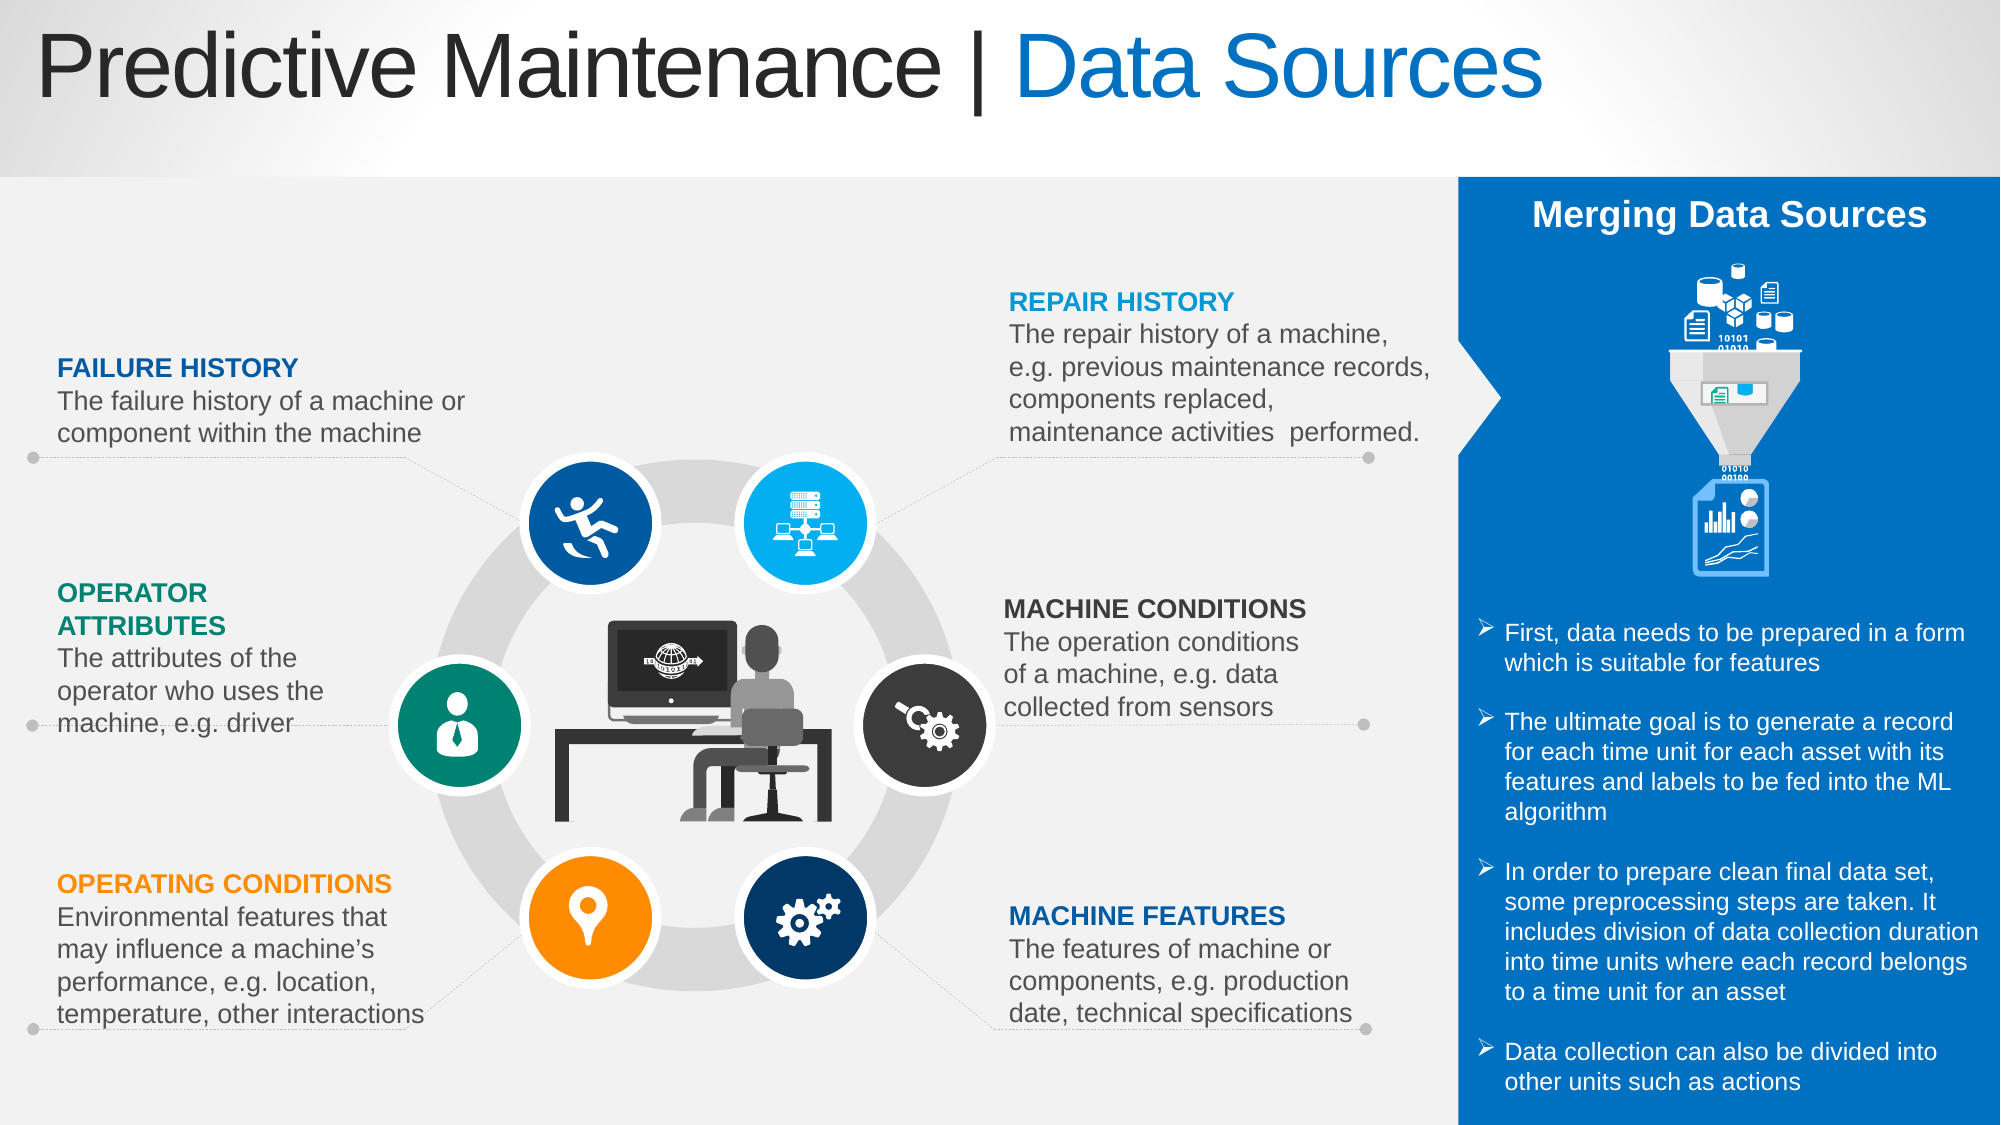

Predictive Maintenance | Data Sources

Merging Data Sources

REPAIR HISTORY
The repair history of a machine, e.g. previous maintenance records, components replaced, maintenance activities  performed.
FAILURE HISTORY
The failure history of a machine or component within the machine

OPERATOR ATTRIBUTES
The attributes of the operator who uses the machine, e.g. driver
MACHINE CONDITIONS
The operation conditions of a machine, e.g. data collected from sensors

OPERATING CONDITIONS
Environmental features that may influence a machine’s performance, e.g. location, temperature, other interactions

MACHINE FEATURES
The features of machine or components, e.g. production date, technical specifications

First, data needs to be prepared in a form which is suitable for features

The ultimate goal is to generate a record for each time unit for each asset with its features and labels to be fed into the ML algorithm

In order to prepare clean final data set, some preprocessing steps are taken. It includes division of data collection duration into time units where each record belongs to a time unit for an asset

Data collection can also be divided into other units such as actions
15